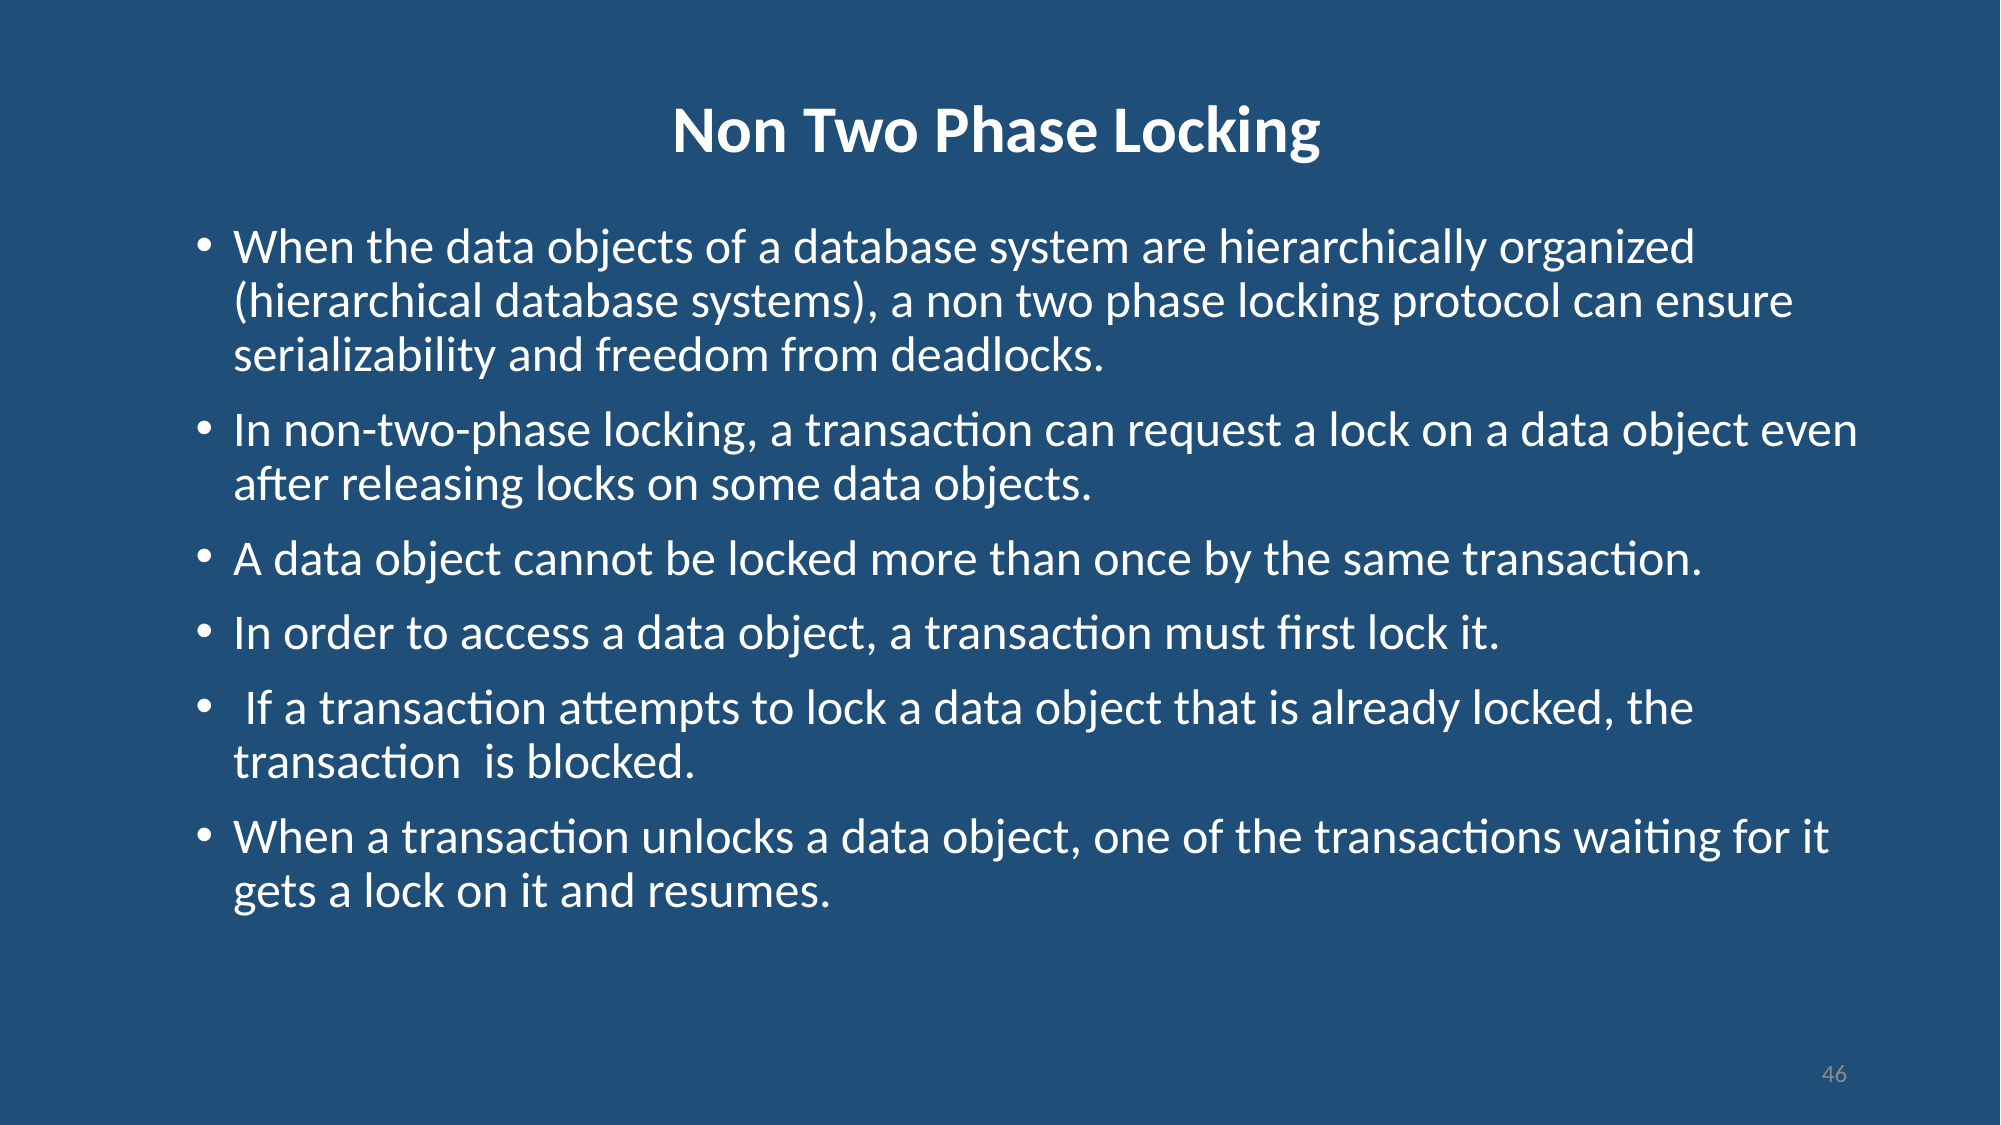

# Non Two Phase Locking
When the data objects of a database system are hierarchically organized (hierarchical database systems), a non two phase locking protocol can ensure serializability and freedom from deadlocks.
In non-two-phase locking, a transaction can request a lock on a data object even after releasing locks on some data objects.
A data object cannot be locked more than once by the same transaction.
In order to access a data object, a transaction must first lock it.
 If a transaction attempts to lock a data object that is already locked, the transaction  is blocked.
When a transaction unlocks a data object, one of the transactions waiting for it gets a lock on it and resumes.

46